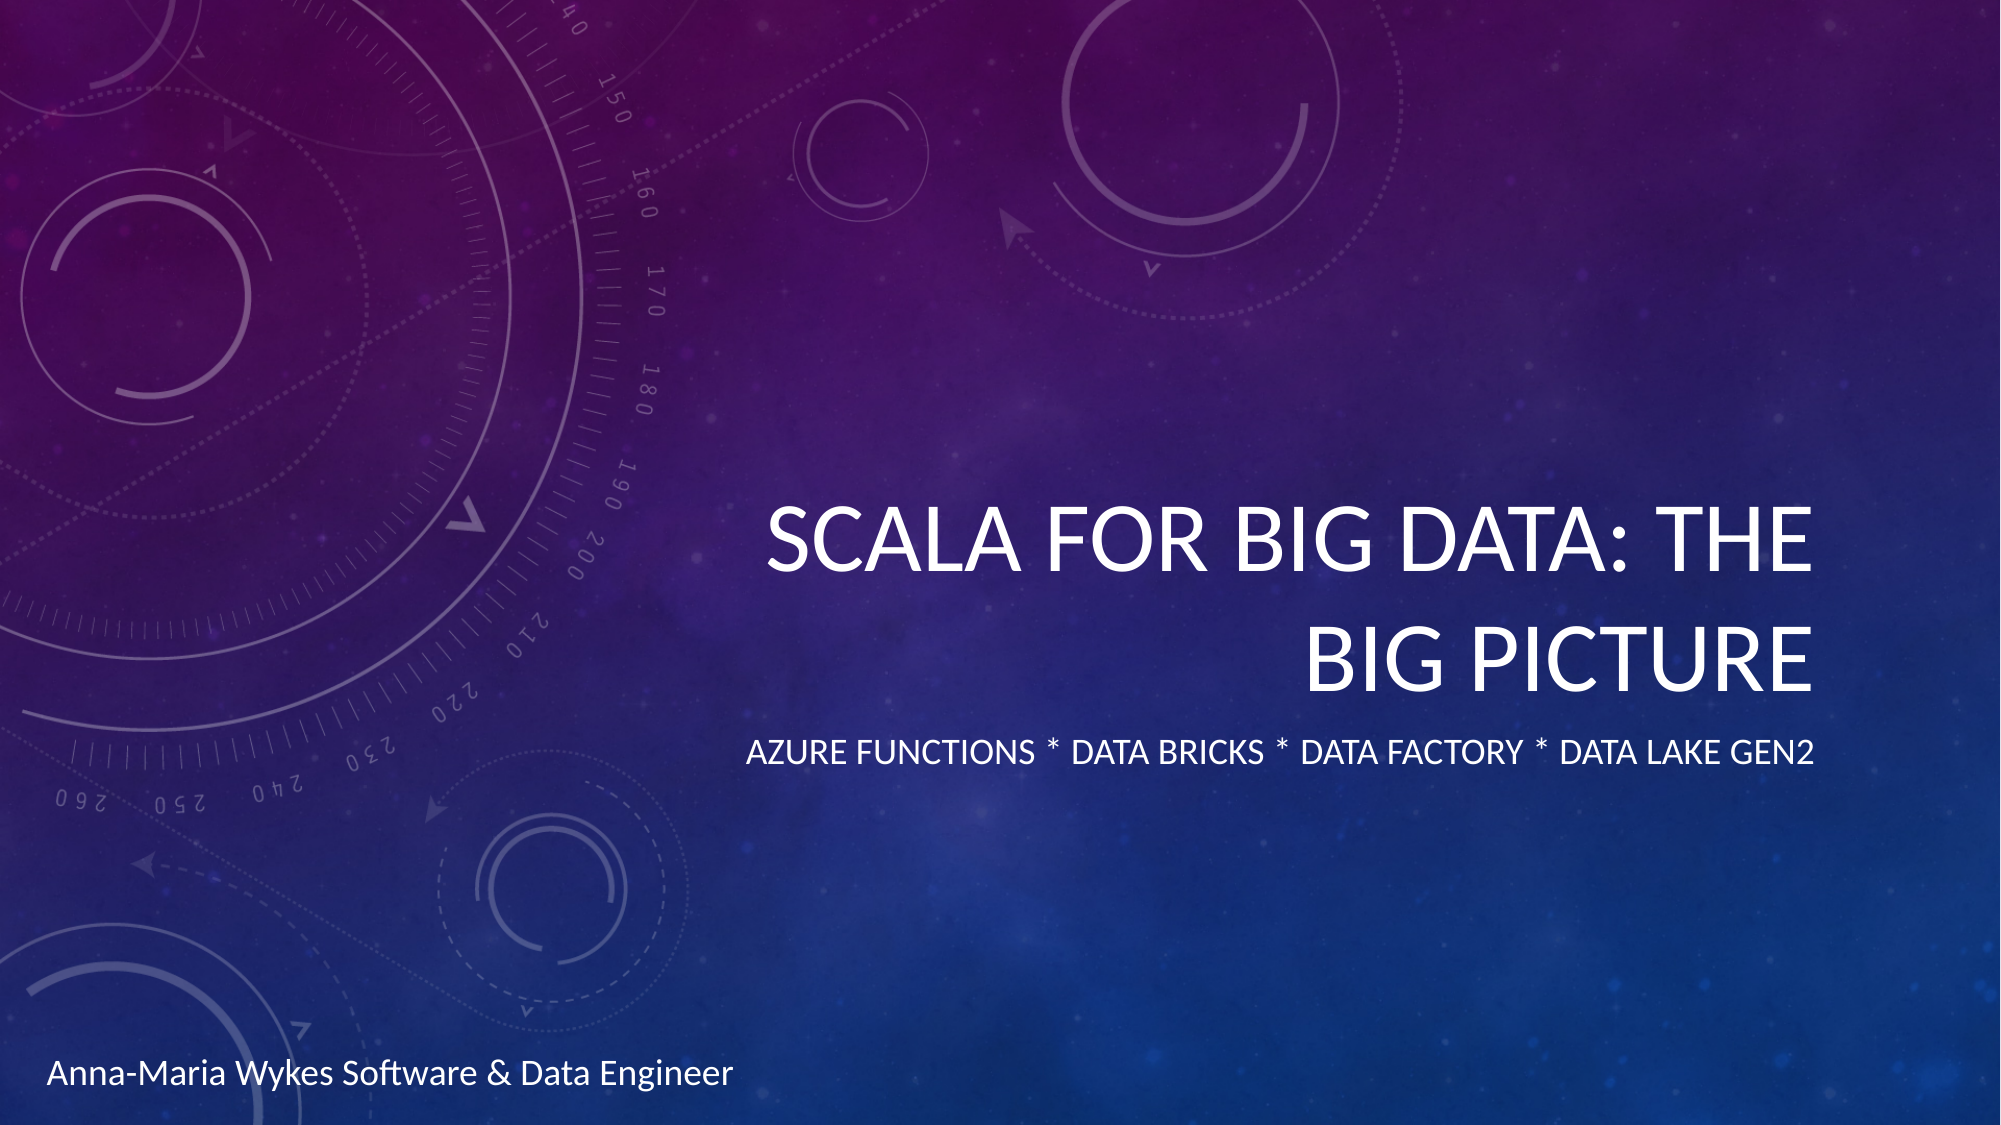

# Scala for Big Data: The Big Picture
Azure Functions * Data Bricks * Data Factory * Data Lake Gen2
Anna-Maria Wykes Software & Data Engineer